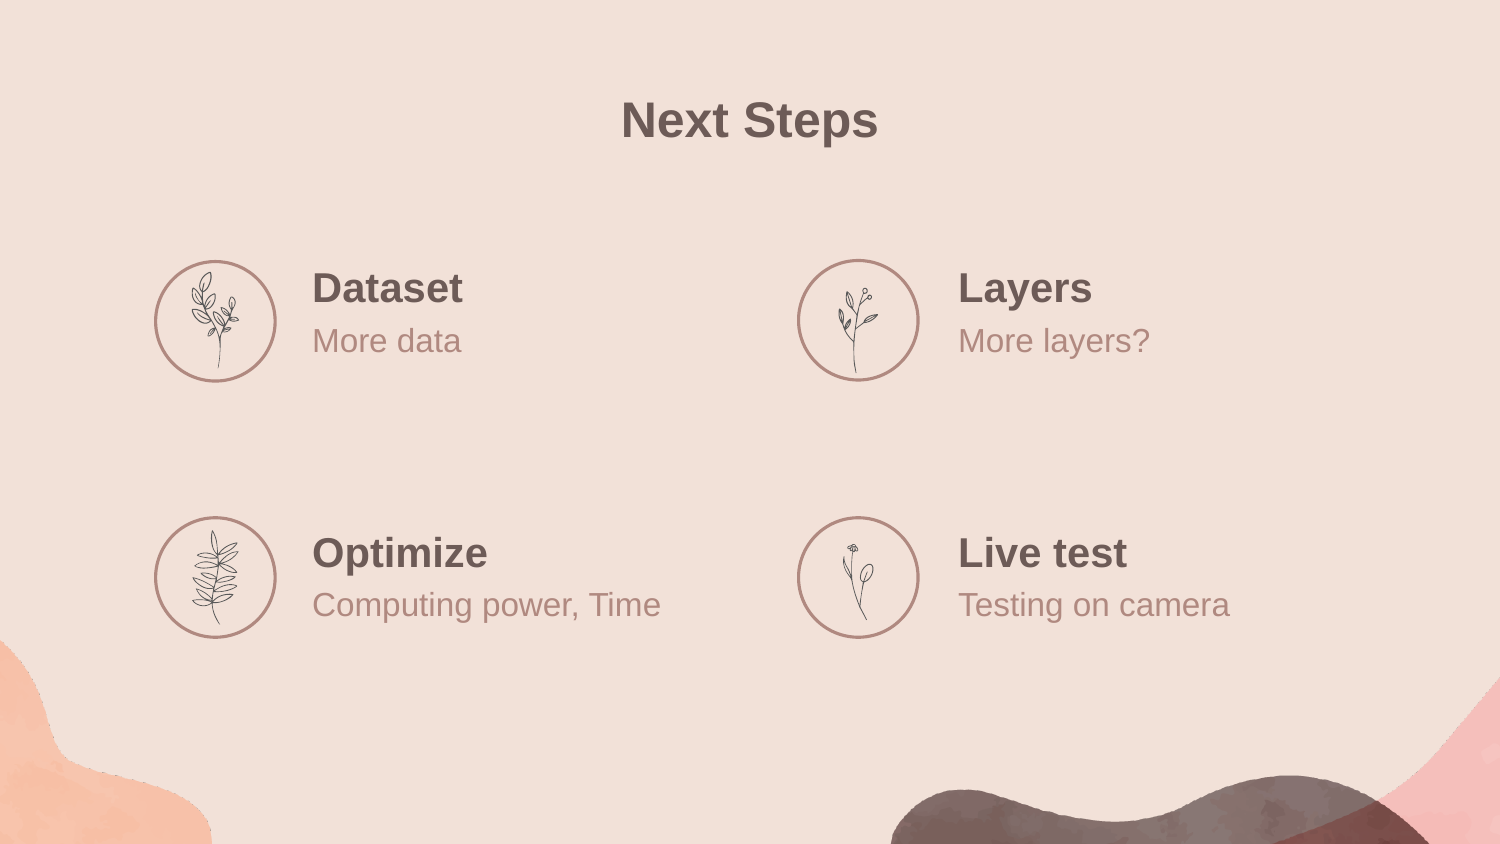

# Next Steps
Dataset
Layers

More data
More layers?
Live test
Optimize

Computing power, Time
Testing on camera